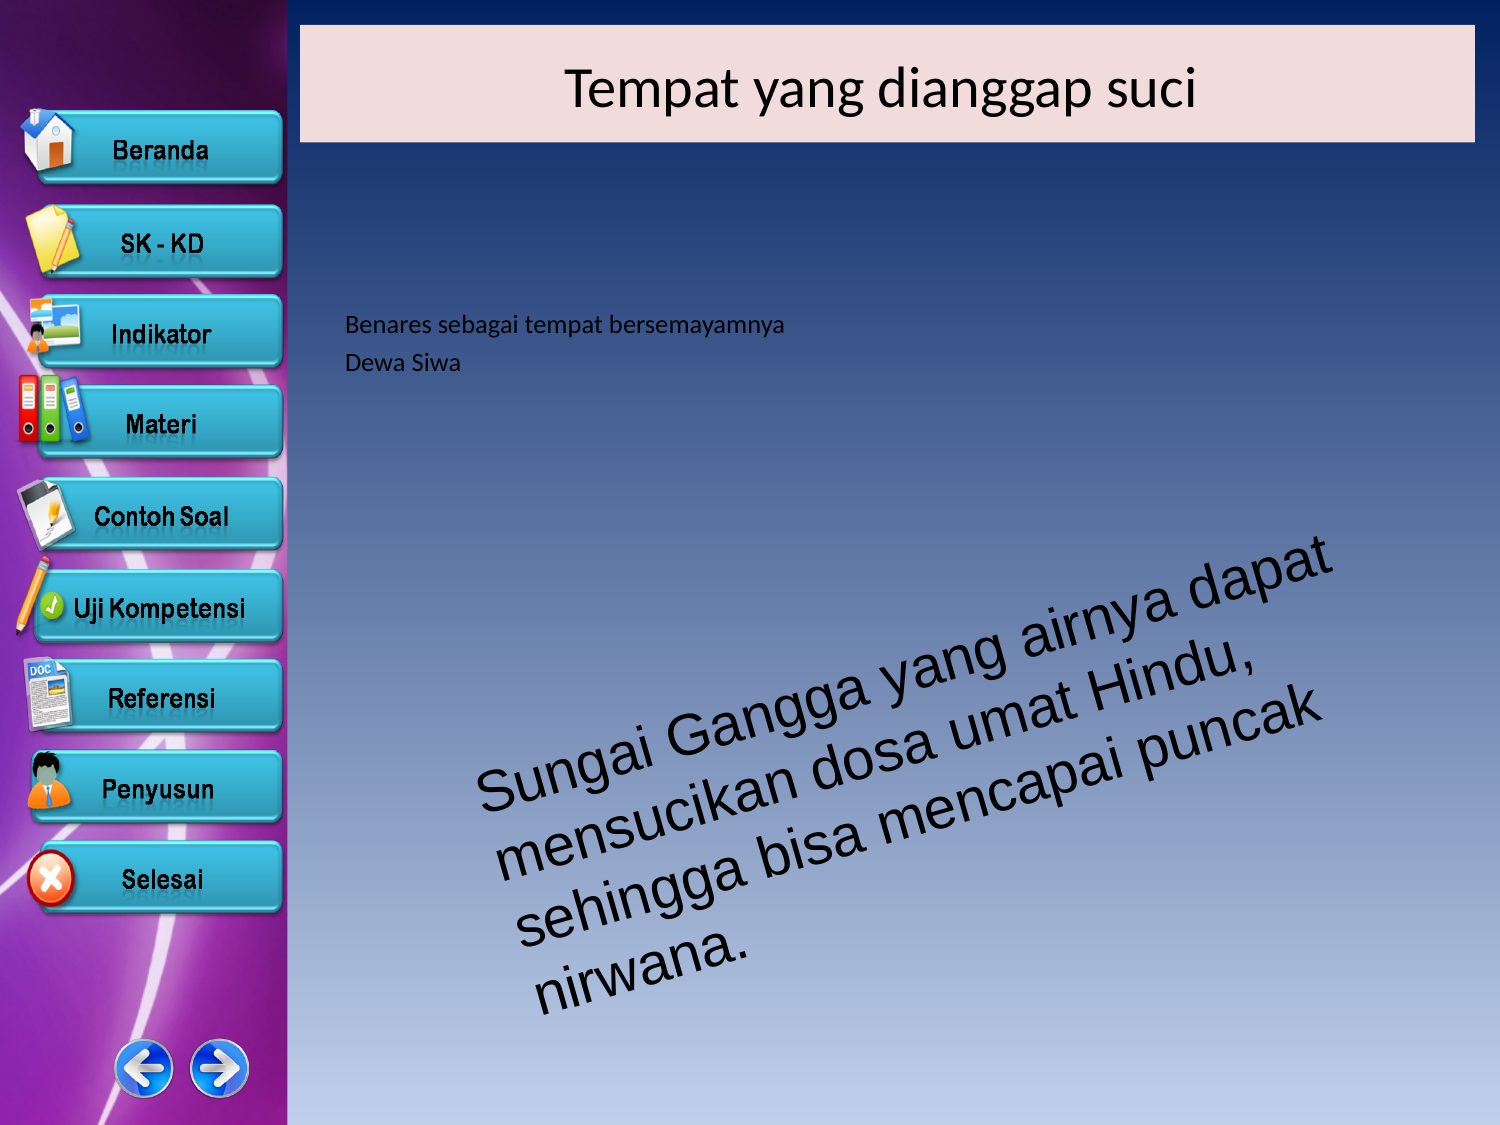

# Tempat yang dianggap suci
     Benares sebagai tempat bersemayamnya
     Dewa Siwa

Sungai Gangga yang airnya dapat mensucikan dosa umat Hindu, sehingga bisa mencapai puncak nirwana.